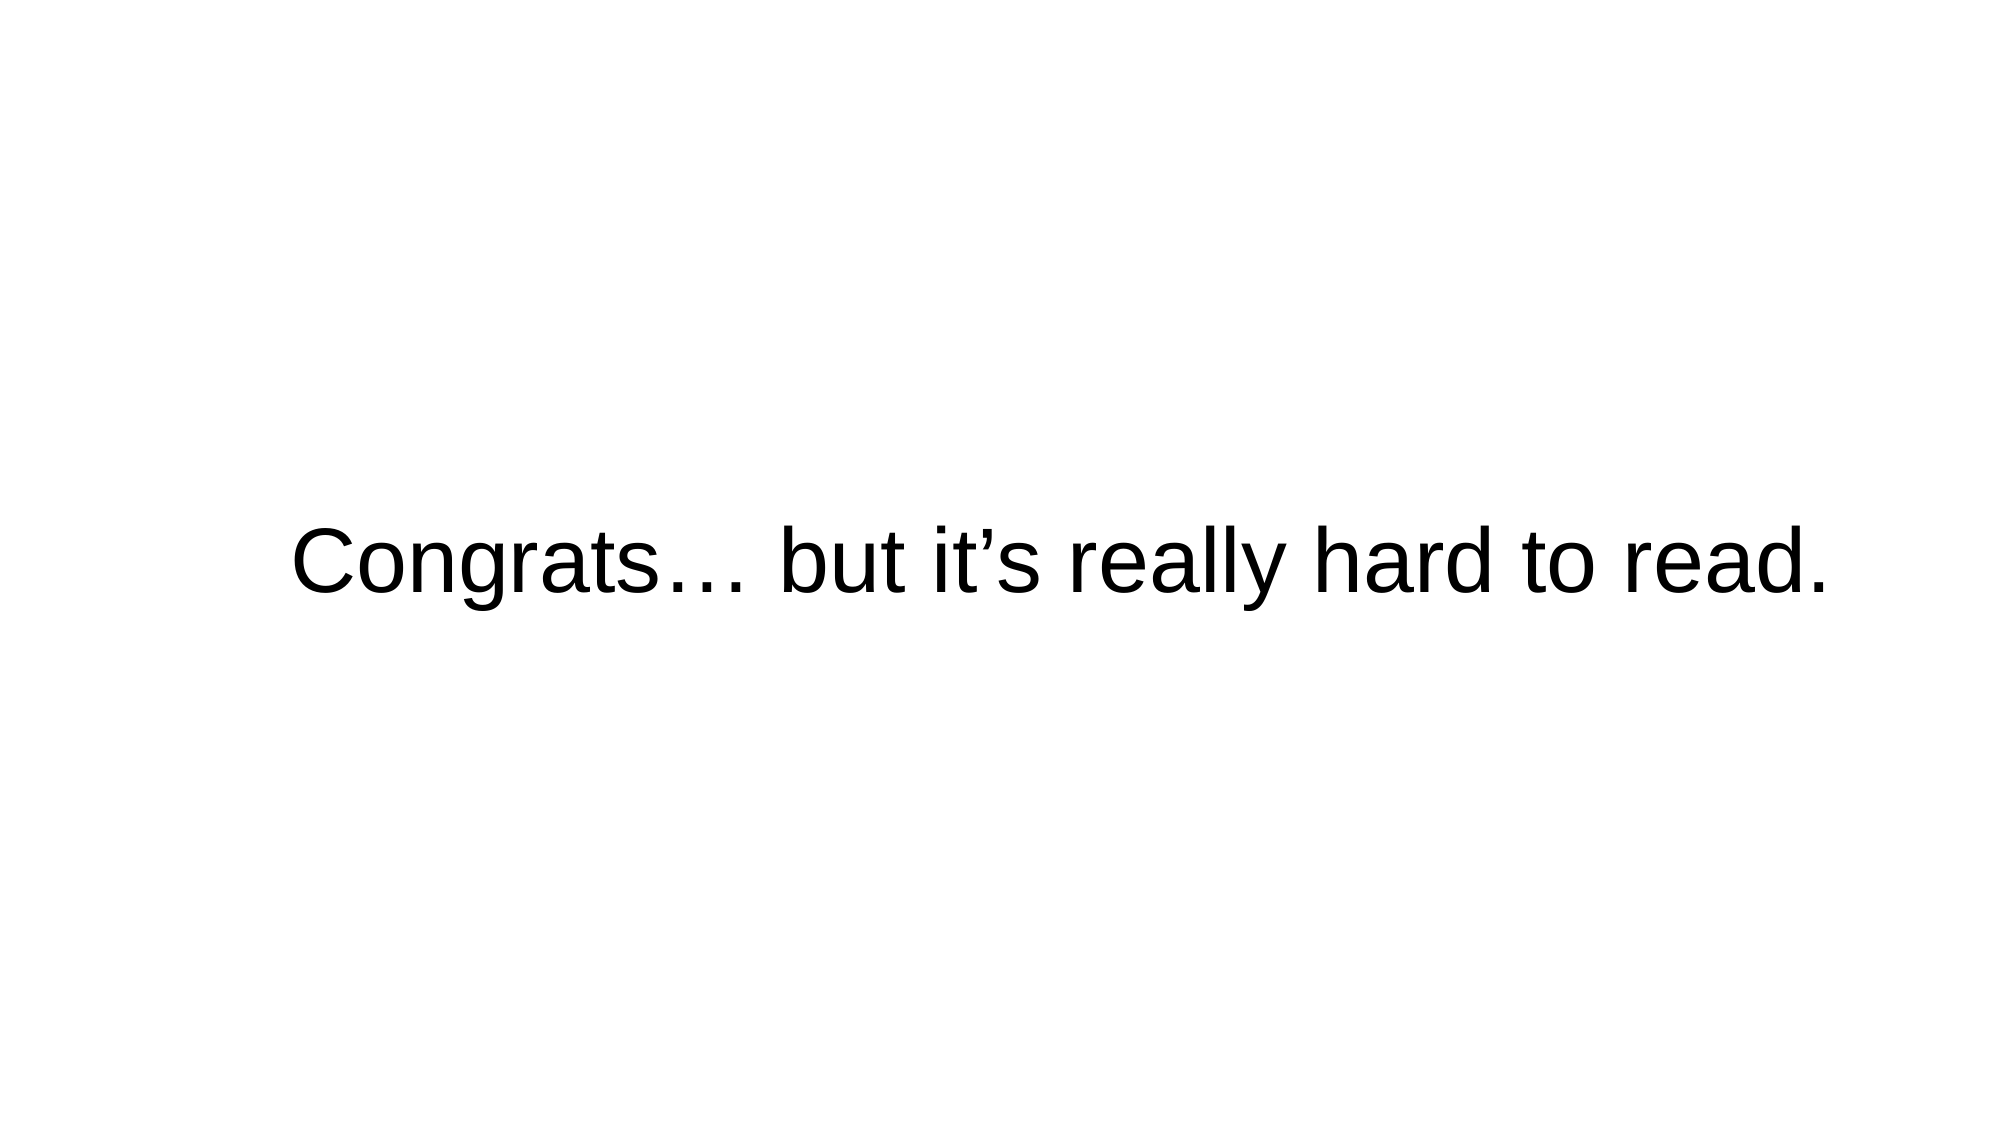

# Congrats… but it’s really hard to read.